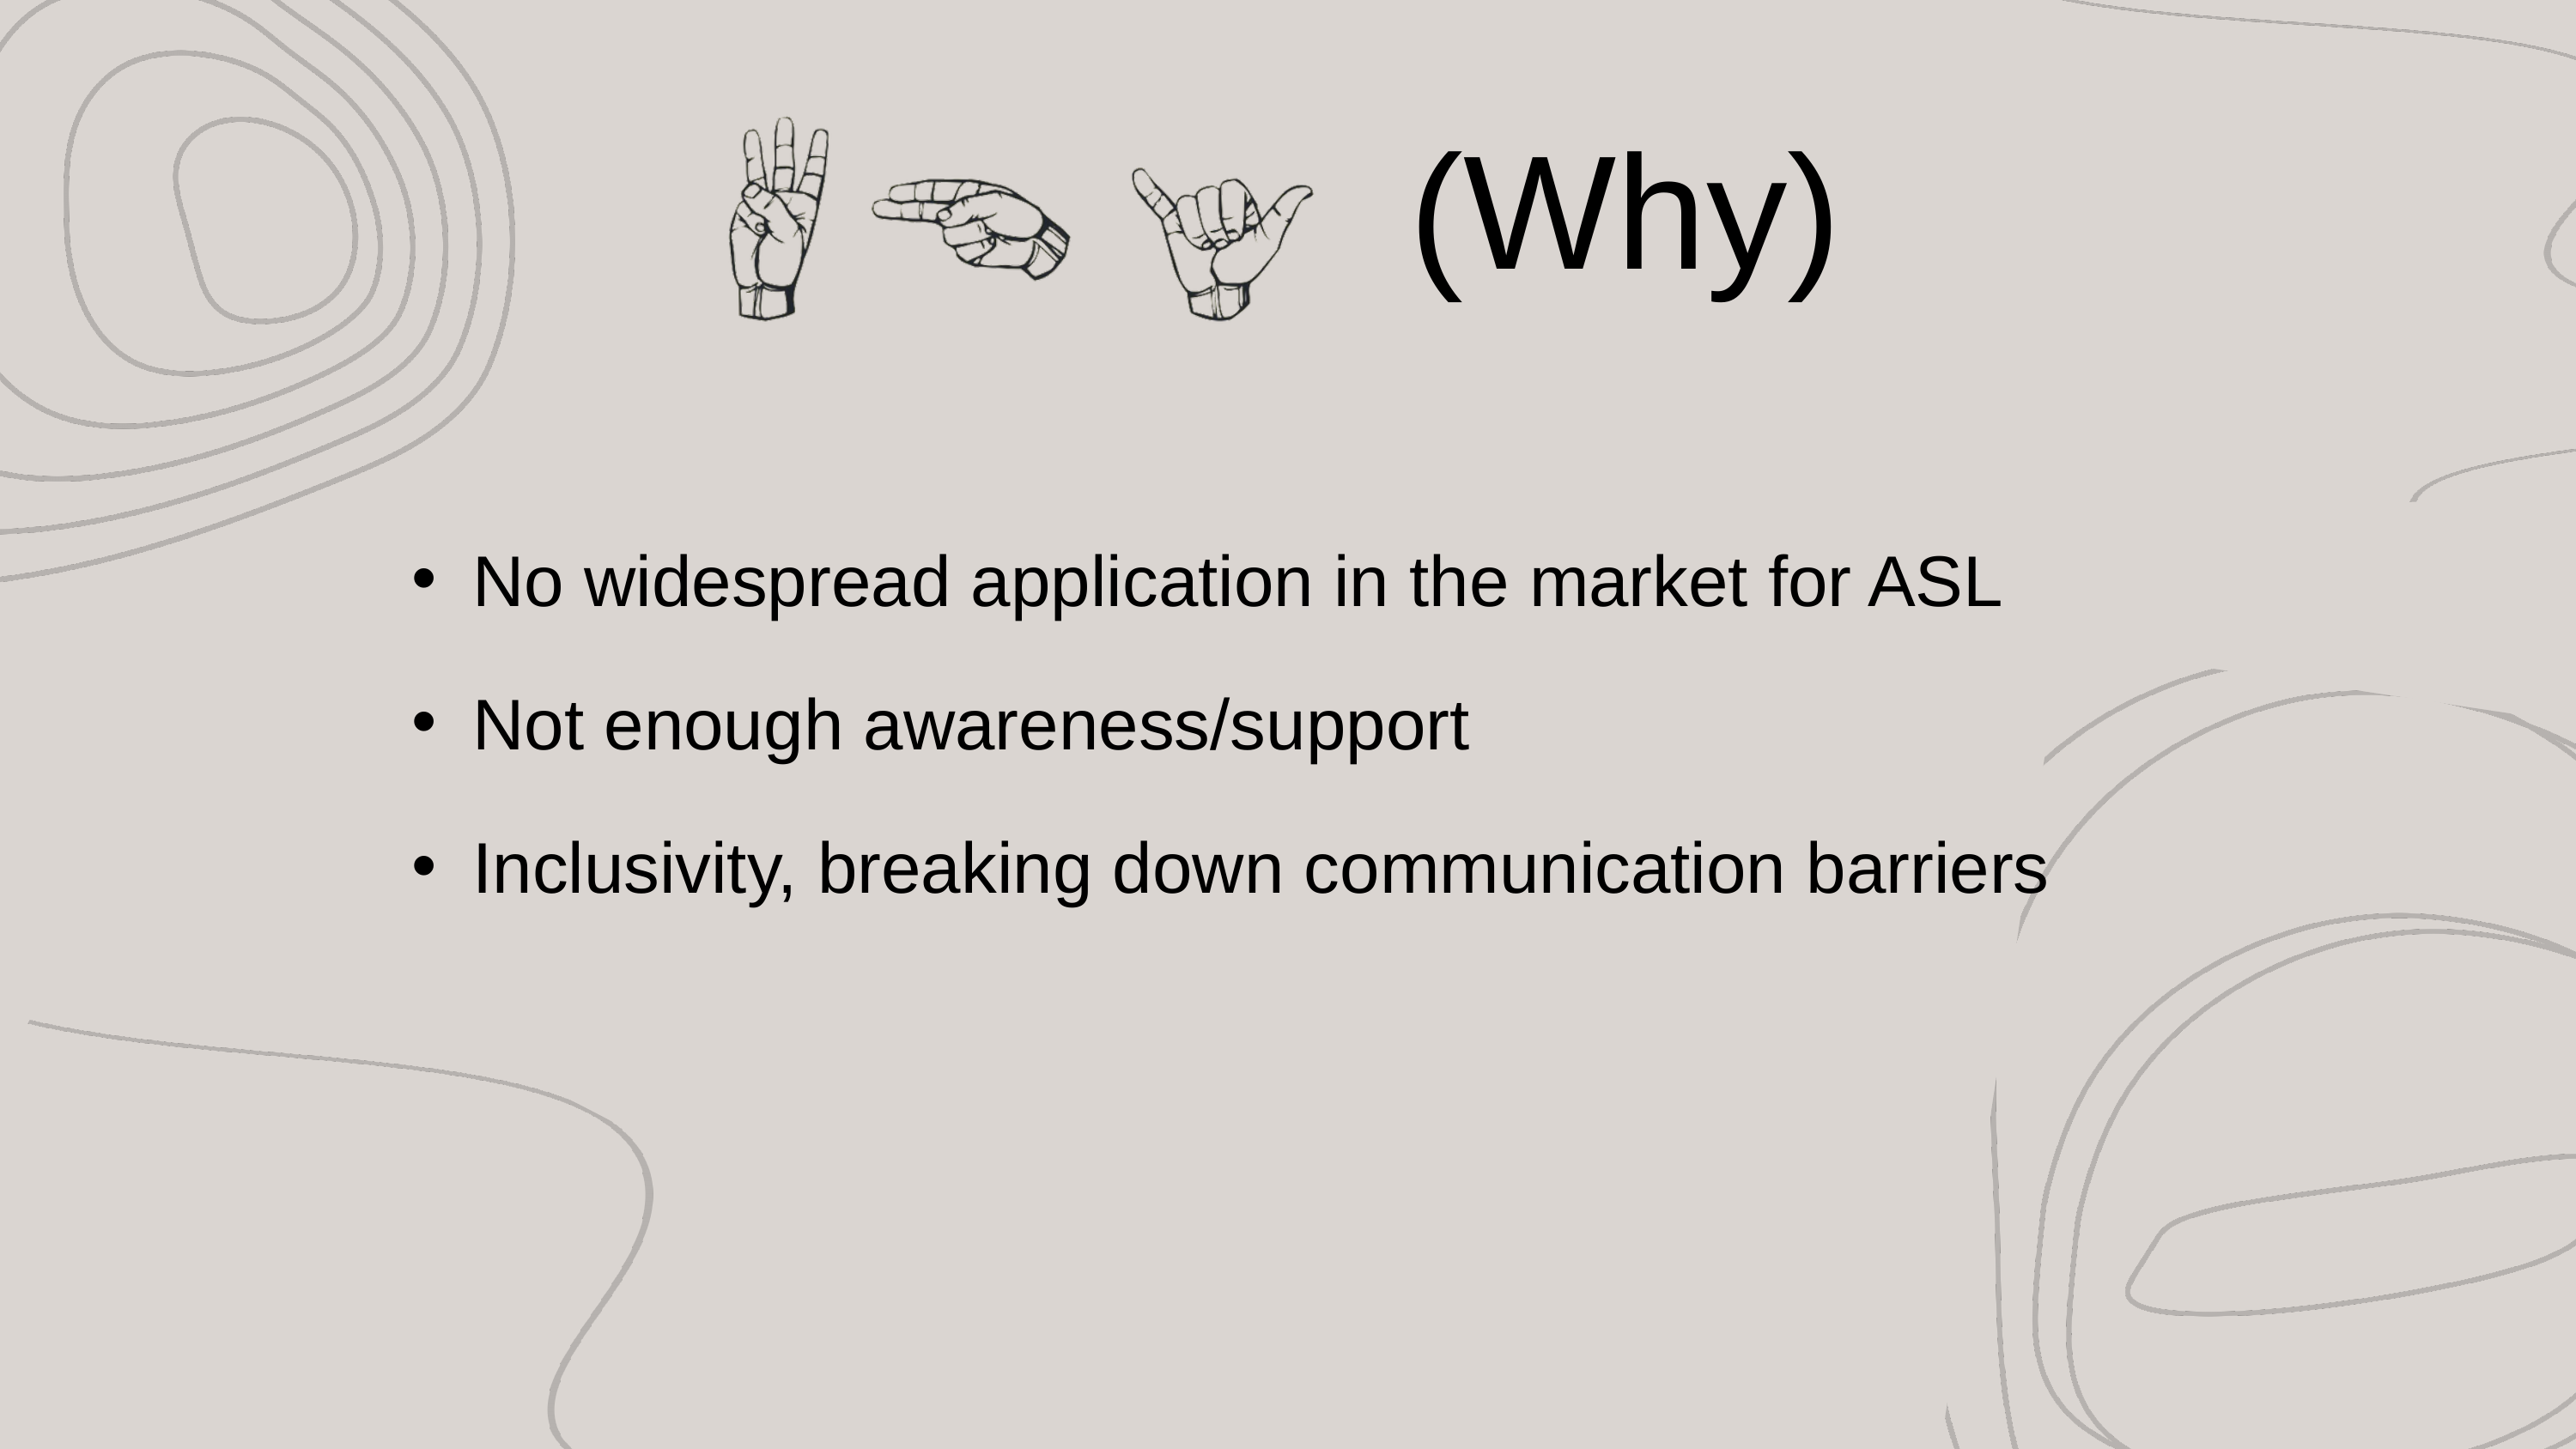

(Why)
No widespread application in the market for ASL

Not enough awareness/support

Inclusivity, breaking down communication barriers